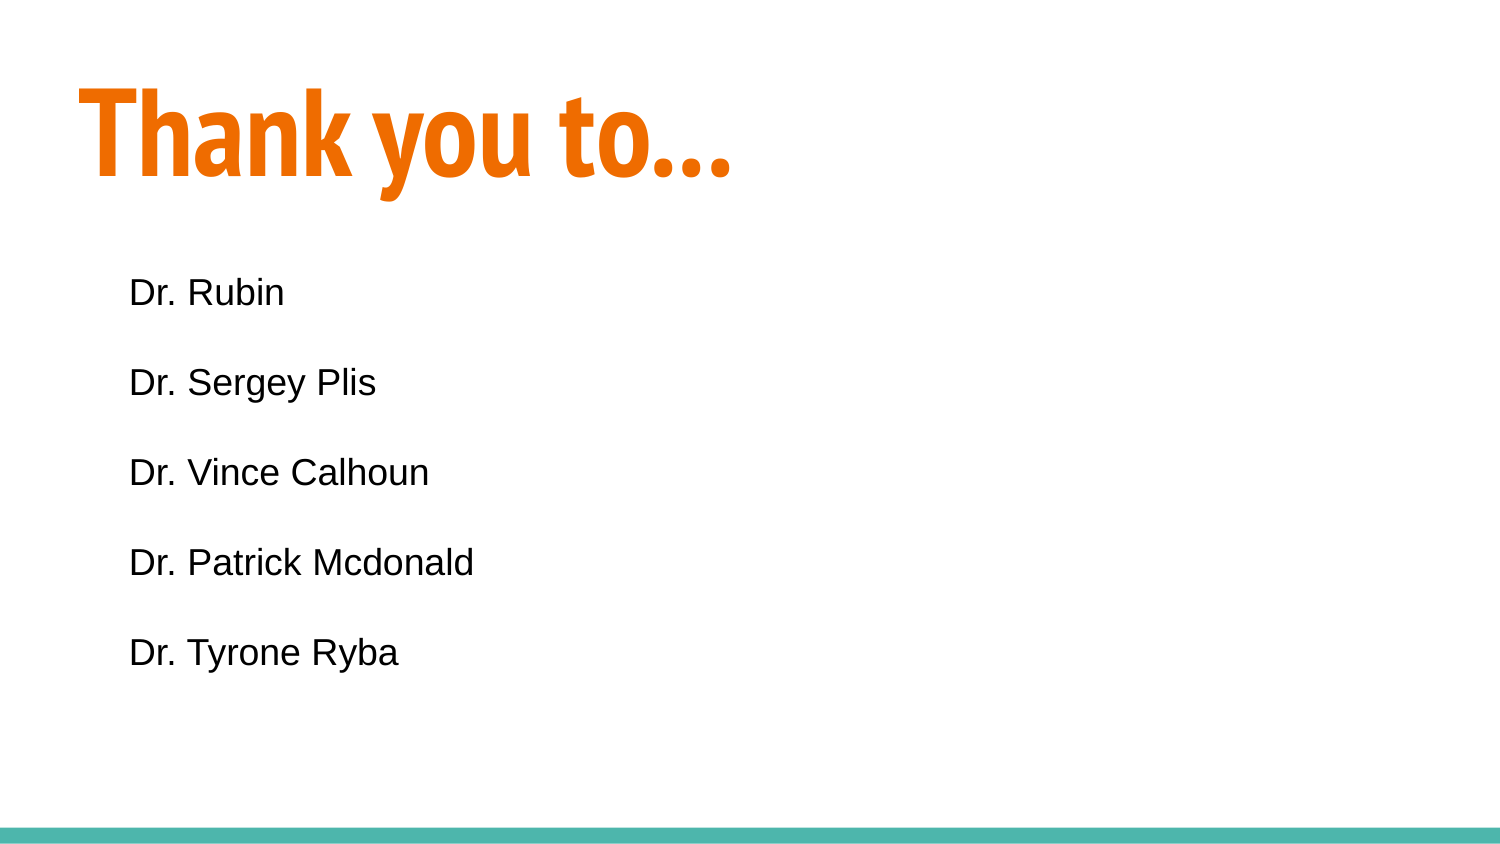

# Thank you to...
Dr. Rubin

Dr. Sergey Plis

Dr. Vince Calhoun

Dr. Patrick Mcdonald

Dr. Tyrone Ryba